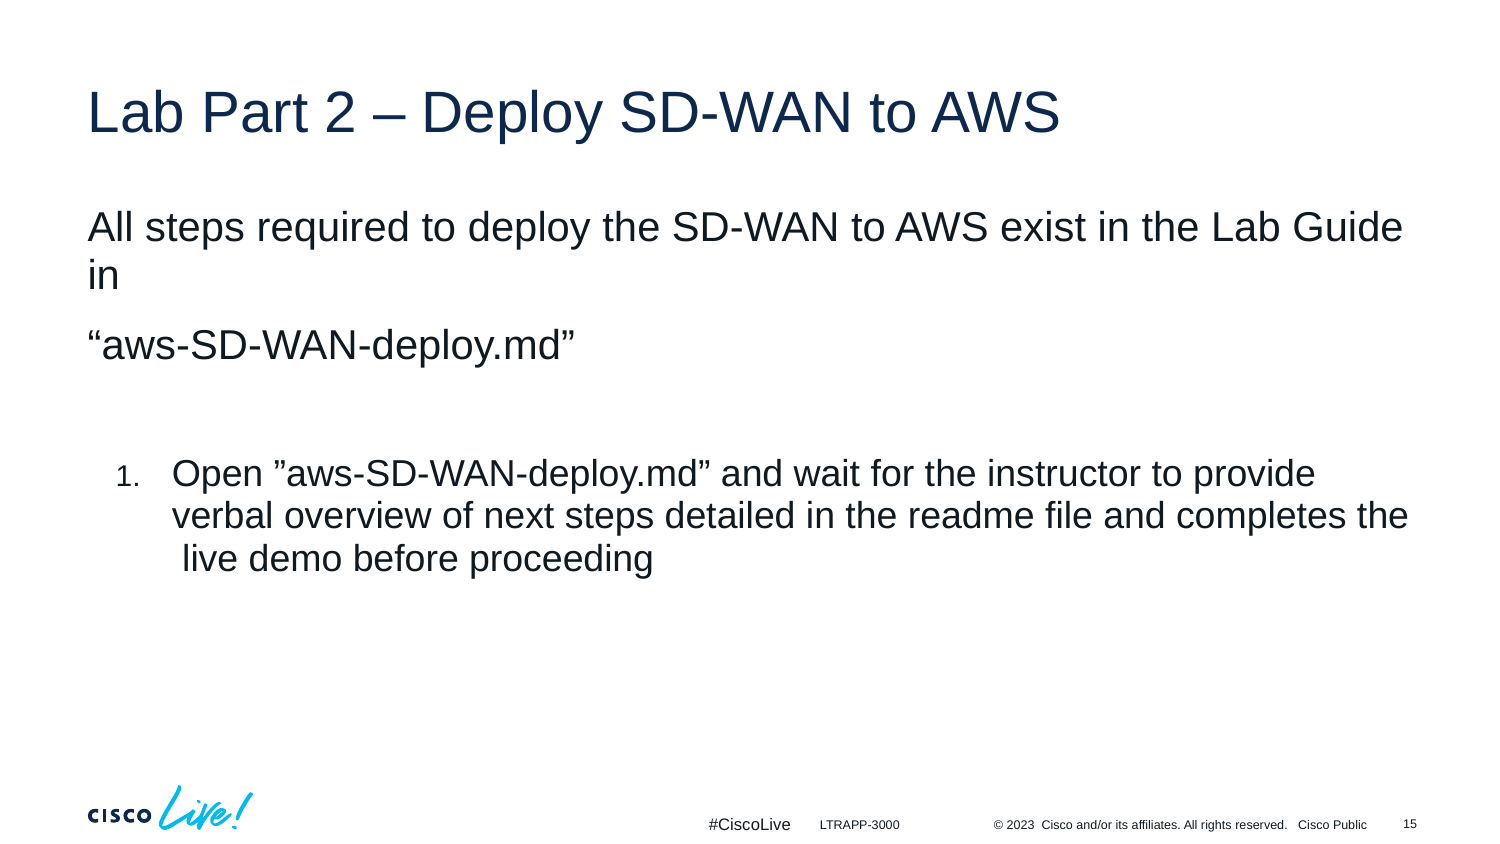

# Lab Part 2 – Deploy SD-WAN to AWS
All steps required to deploy the SD-WAN to AWS exist in the Lab Guide in
“aws-SD-WAN-deploy.md”

Open ”aws-SD-WAN-deploy.md” and wait for the instructor to provide verbal overview of next steps detailed in the readme file and completes the  live demo before proceeding

15
LTRAPP-3000